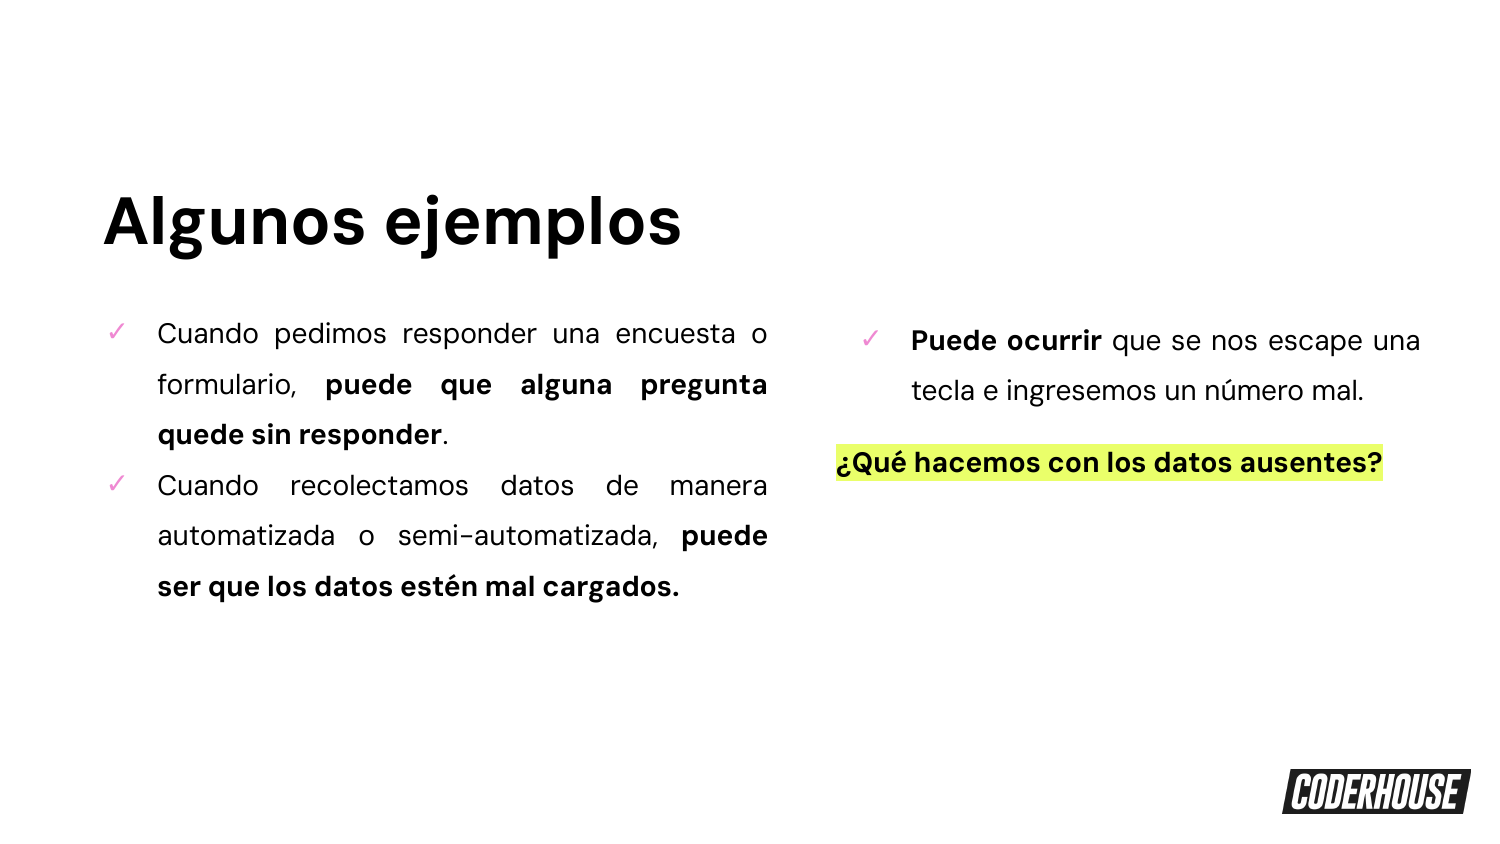

Algunos ejemplos

Cuando pedimos responder una encuesta o formulario, puede que alguna pregunta quede sin responder.
Cuando recolectamos datos de manera automatizada o semi-automatizada, puede ser que los datos estén mal cargados.
Puede ocurrir que se nos escape una tecla e ingresemos un número mal.
¿Qué hacemos con los datos ausentes?